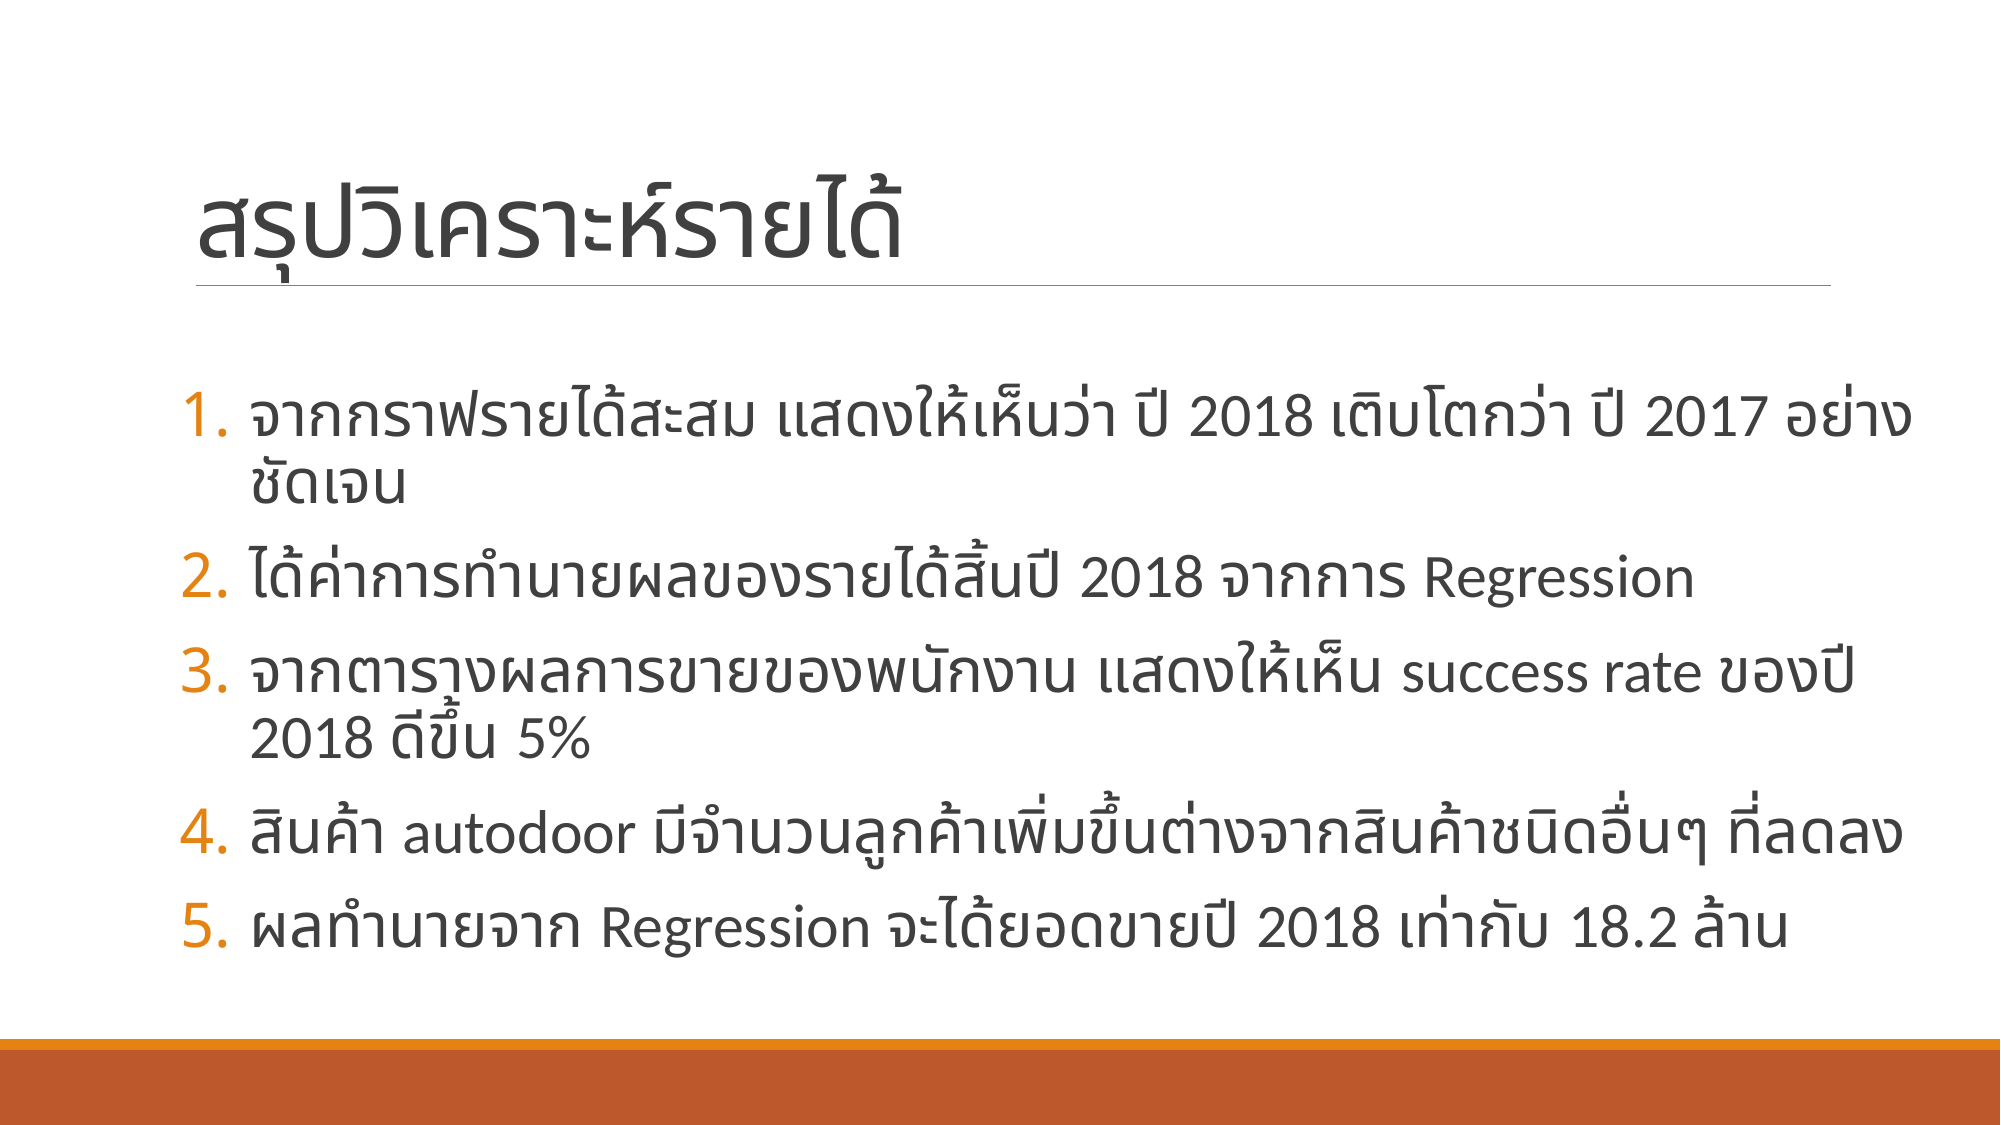

# สรุปวิเคราะห์รายได้
จากกราฟรายได้สะสม แสดงให้เห็นว่า ปี 2018 เติบโตกว่า ปี 2017 อย่างชัดเจน
ได้ค่าการทำนายผลของรายได้สิ้นปี 2018 จากการ Regression
จากตารางผลการขายของพนักงาน แสดงให้เห็น success rate ของปี 2018 ดีขึ้น 5%
สินค้า autodoor มีจำนวนลูกค้าเพิ่มขึ้นต่างจากสินค้าชนิดอื่นๆ ที่ลดลง
ผลทำนายจาก Regression จะได้ยอดขายปี 2018 เท่ากับ 18.2 ล้าน